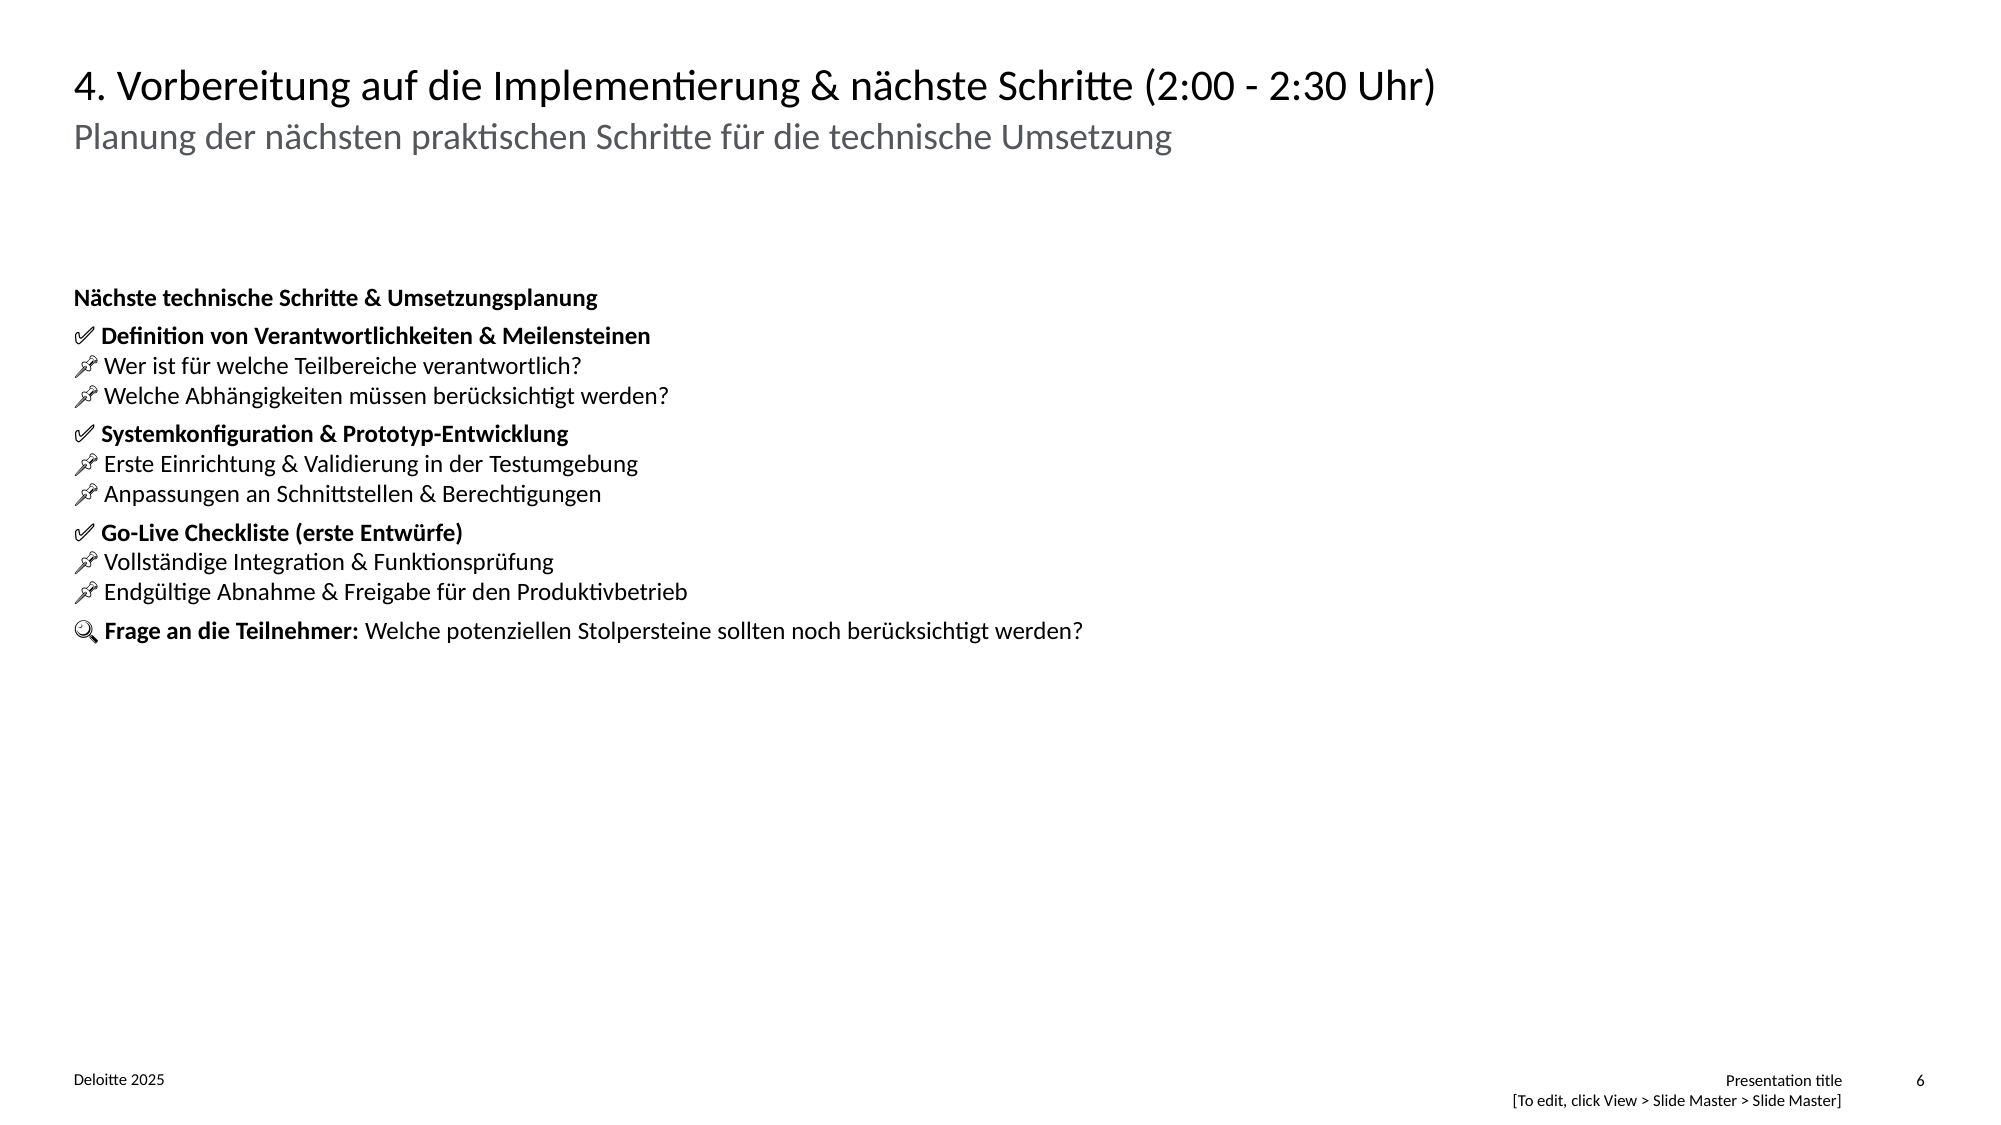

# 4. Vorbereitung auf die Implementierung & nächste Schritte (2:00 - 2:30 Uhr)
Planung der nächsten praktischen Schritte für die technische Umsetzung
Nächste technische Schritte & Umsetzungsplanung
✅ Definition von Verantwortlichkeiten & Meilensteinen
📌 Wer ist für welche Teilbereiche verantwortlich?
📌 Welche Abhängigkeiten müssen berücksichtigt werden?
✅ Systemkonfiguration & Prototyp-Entwicklung
📌 Erste Einrichtung & Validierung in der Testumgebung
📌 Anpassungen an Schnittstellen & Berechtigungen
✅ Go-Live Checkliste (erste Entwürfe)
📌 Vollständige Integration & Funktionsprüfung
📌 Endgültige Abnahme & Freigabe für den Produktivbetrieb
🔍 Frage an die Teilnehmer: Welche potenziellen Stolpersteine sollten noch berücksichtigt werden?